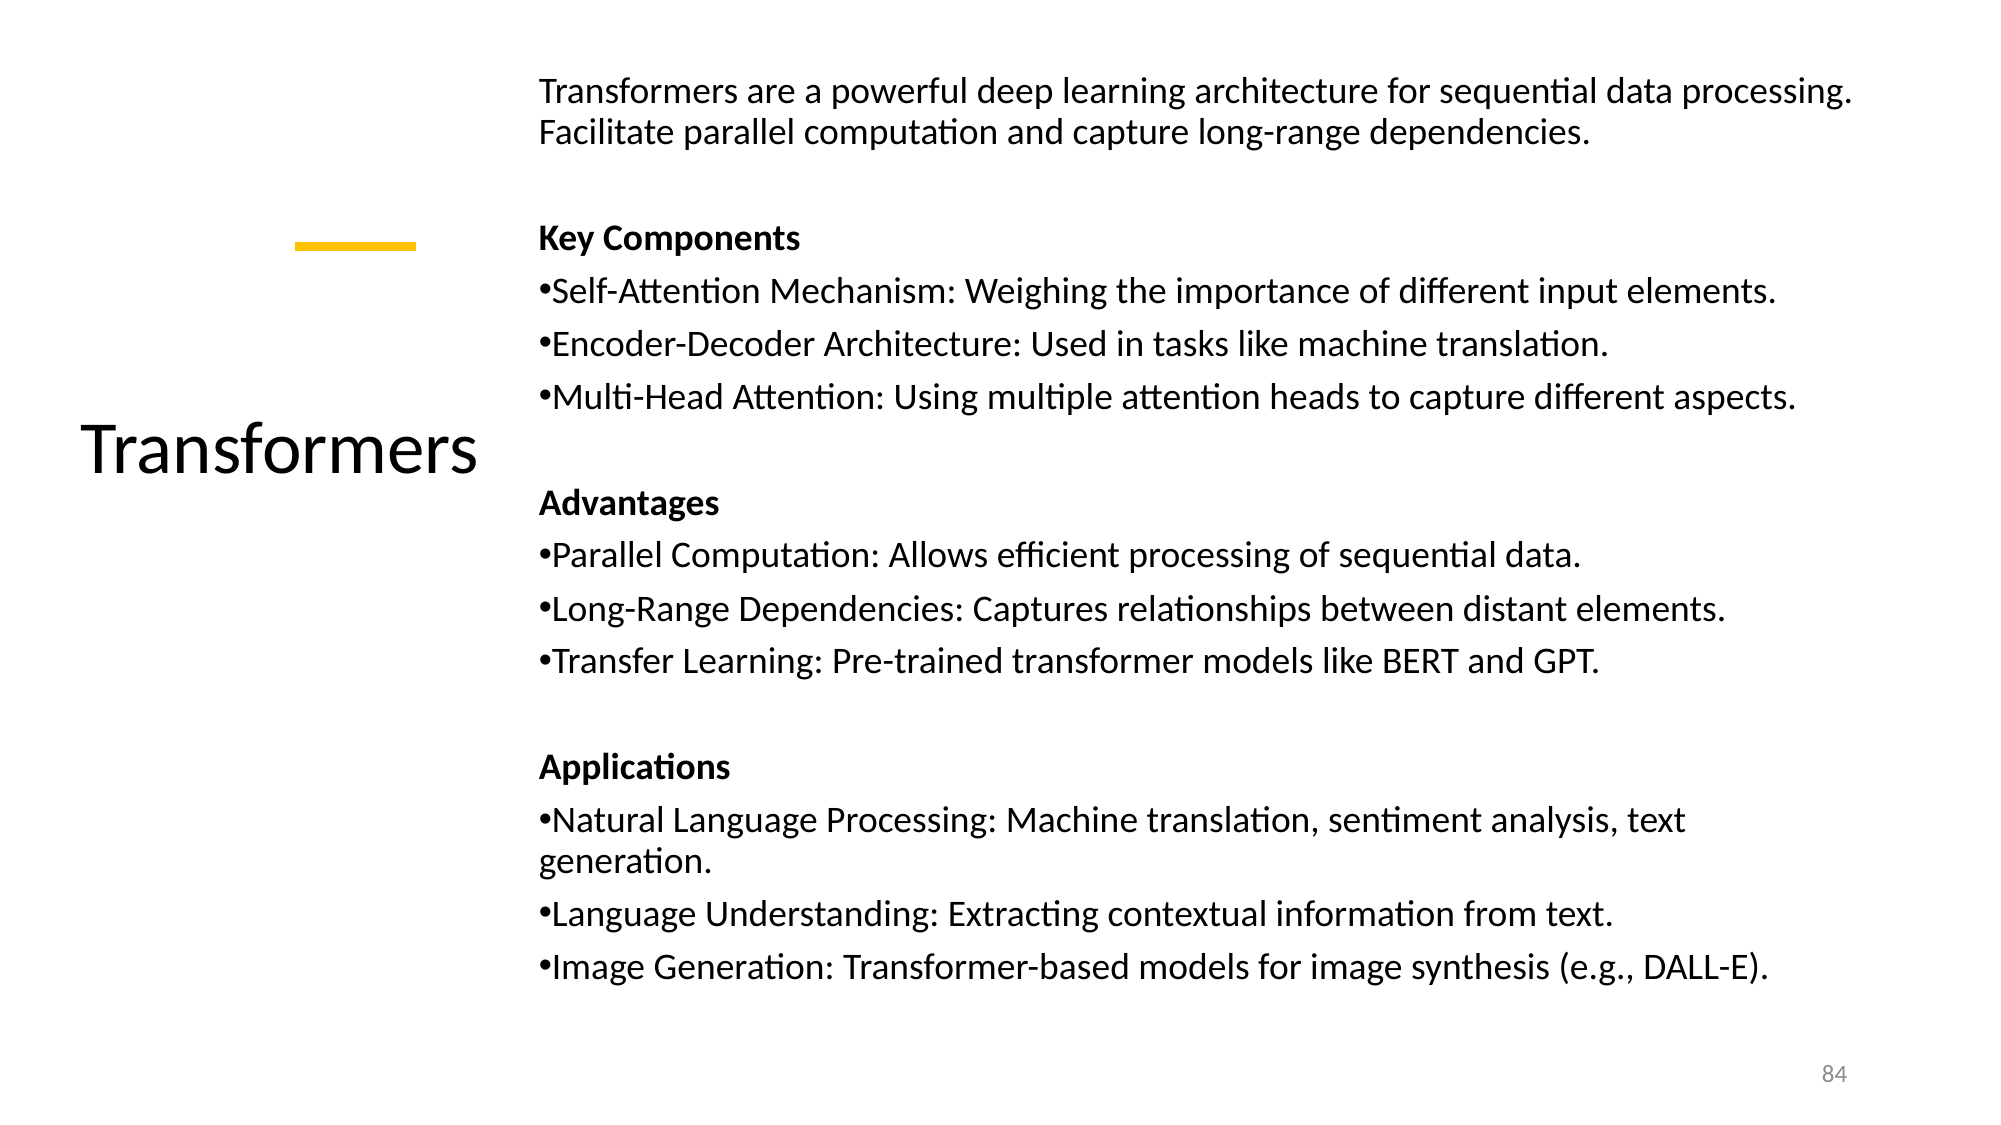

Transformers are a powerful deep learning architecture for sequential data processing. Facilitate parallel computation and capture long-range dependencies.

Key Components
Self-Attention Mechanism: Weighing the importance of different input elements.
Encoder-Decoder Architecture: Used in tasks like machine translation.
Multi-Head Attention: Using multiple attention heads to capture different aspects.

Advantages
Parallel Computation: Allows efficient processing of sequential data.
Long-Range Dependencies: Captures relationships between distant elements.
Transfer Learning: Pre-trained transformer models like BERT and GPT.

Applications
Natural Language Processing: Machine translation, sentiment analysis, text generation.
Language Understanding: Extracting contextual information from text.
Image Generation: Transformer-based models for image synthesis (e.g., DALL-E).
Transformers
84